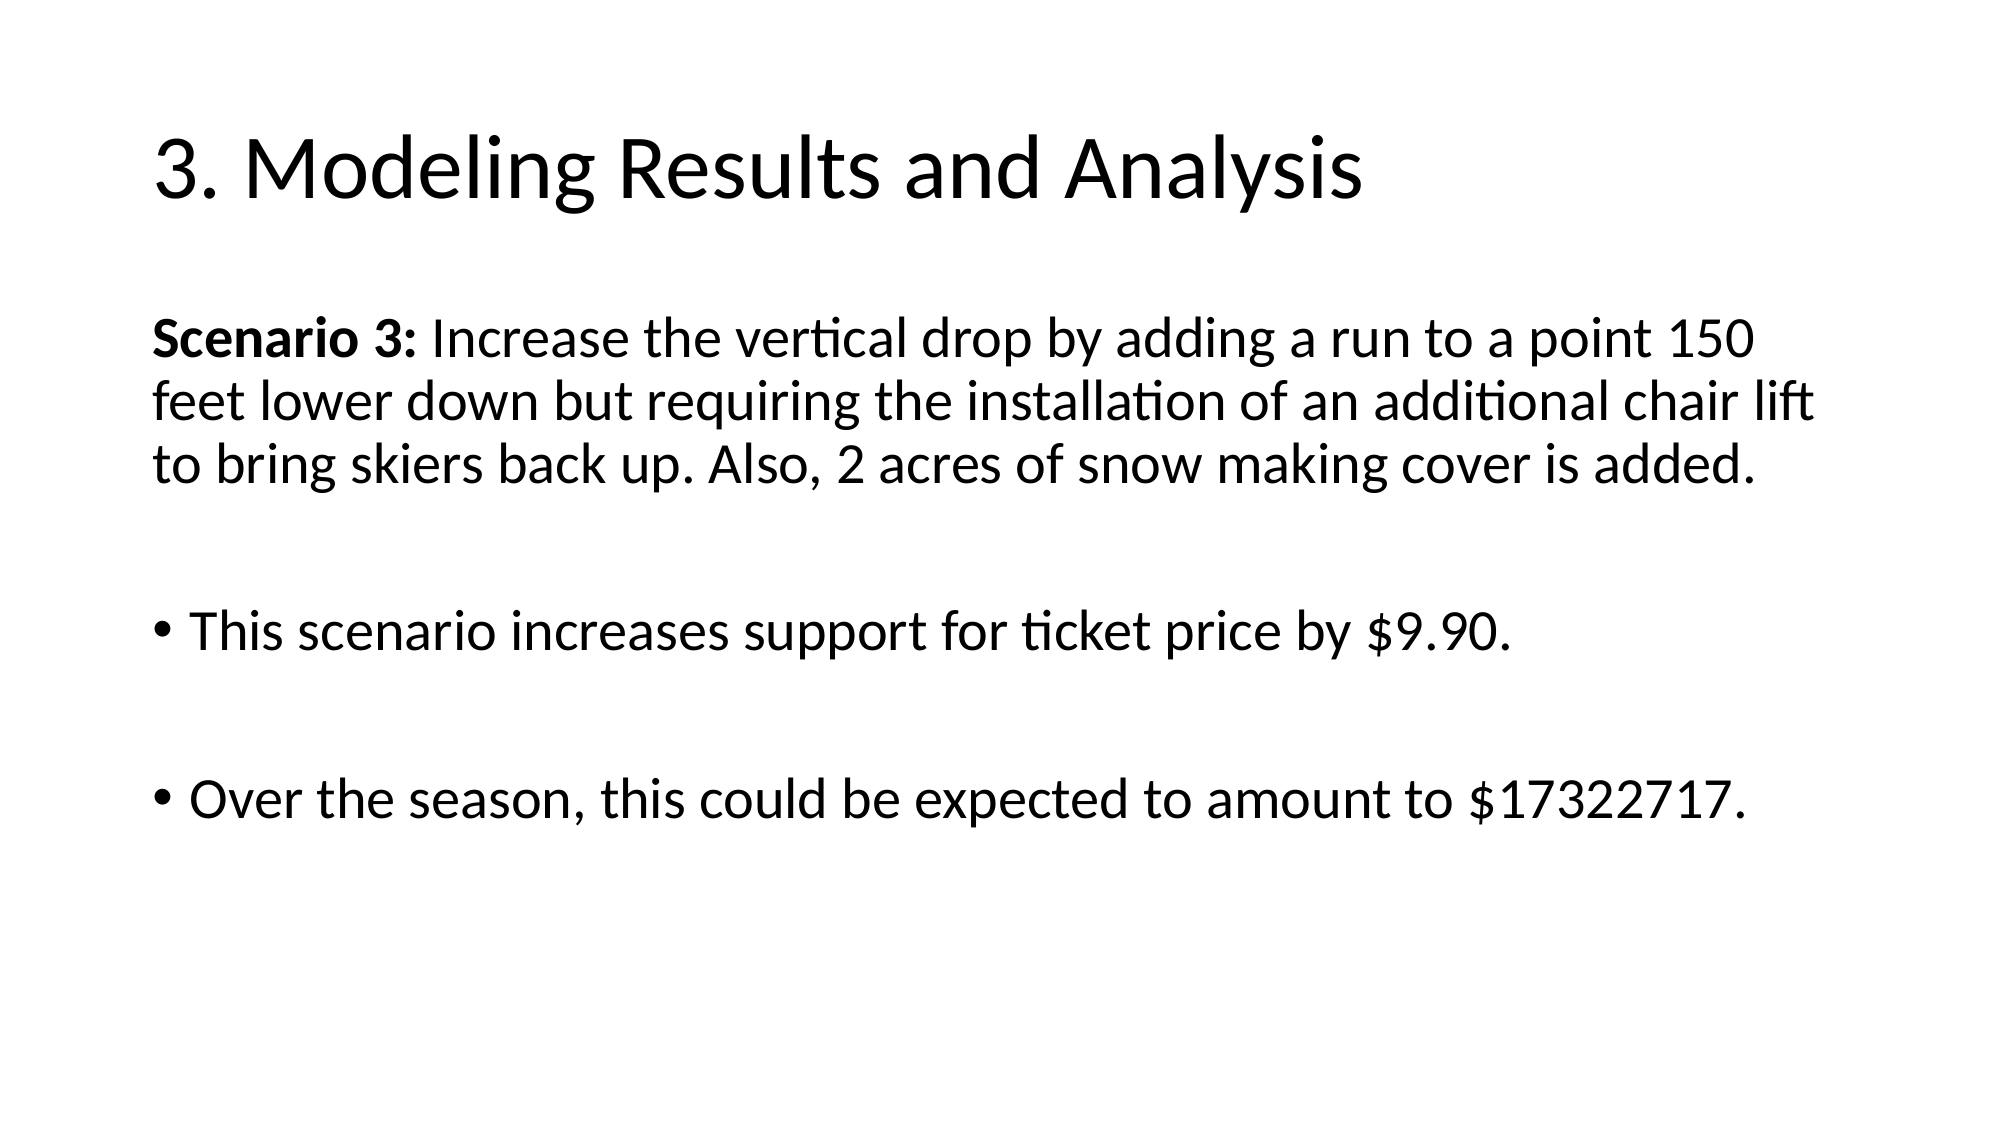

# 3. Modeling Results and Analysis
Scenario 3: Increase the vertical drop by adding a run to a point 150 feet lower down but requiring the installation of an additional chair lift to bring skiers back up. Also, 2 acres of snow making cover is added.

This scenario increases support for ticket price by $9.90.

Over the season, this could be expected to amount to $17322717.